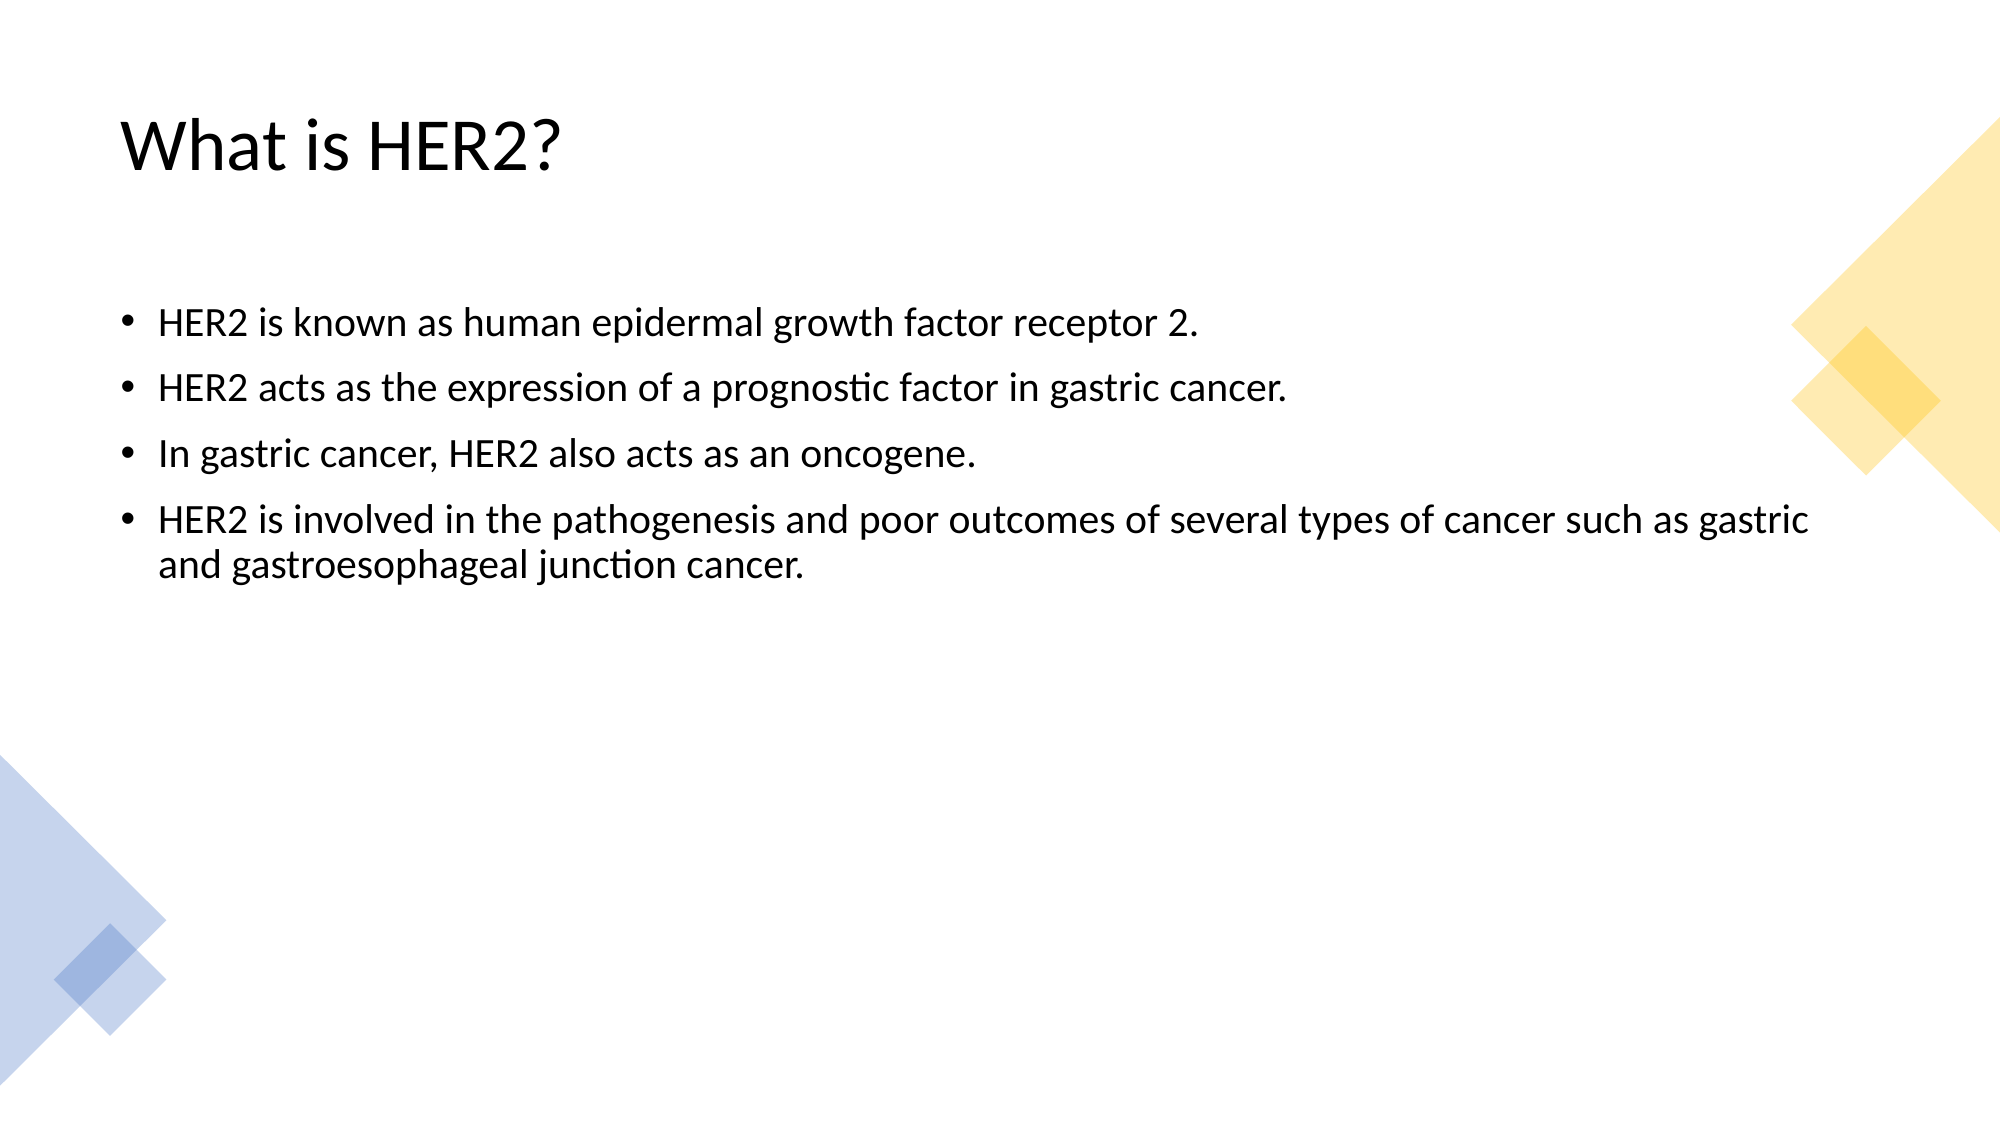

# What is HER2?

HER2 is known as human epidermal growth factor receptor 2.
HER2 acts as the expression of a prognostic factor in gastric cancer.
In gastric cancer, HER2 also acts as an oncogene.
HER2 is involved in the pathogenesis and poor outcomes of several types of cancer such as gastric and gastroesophageal junction cancer.